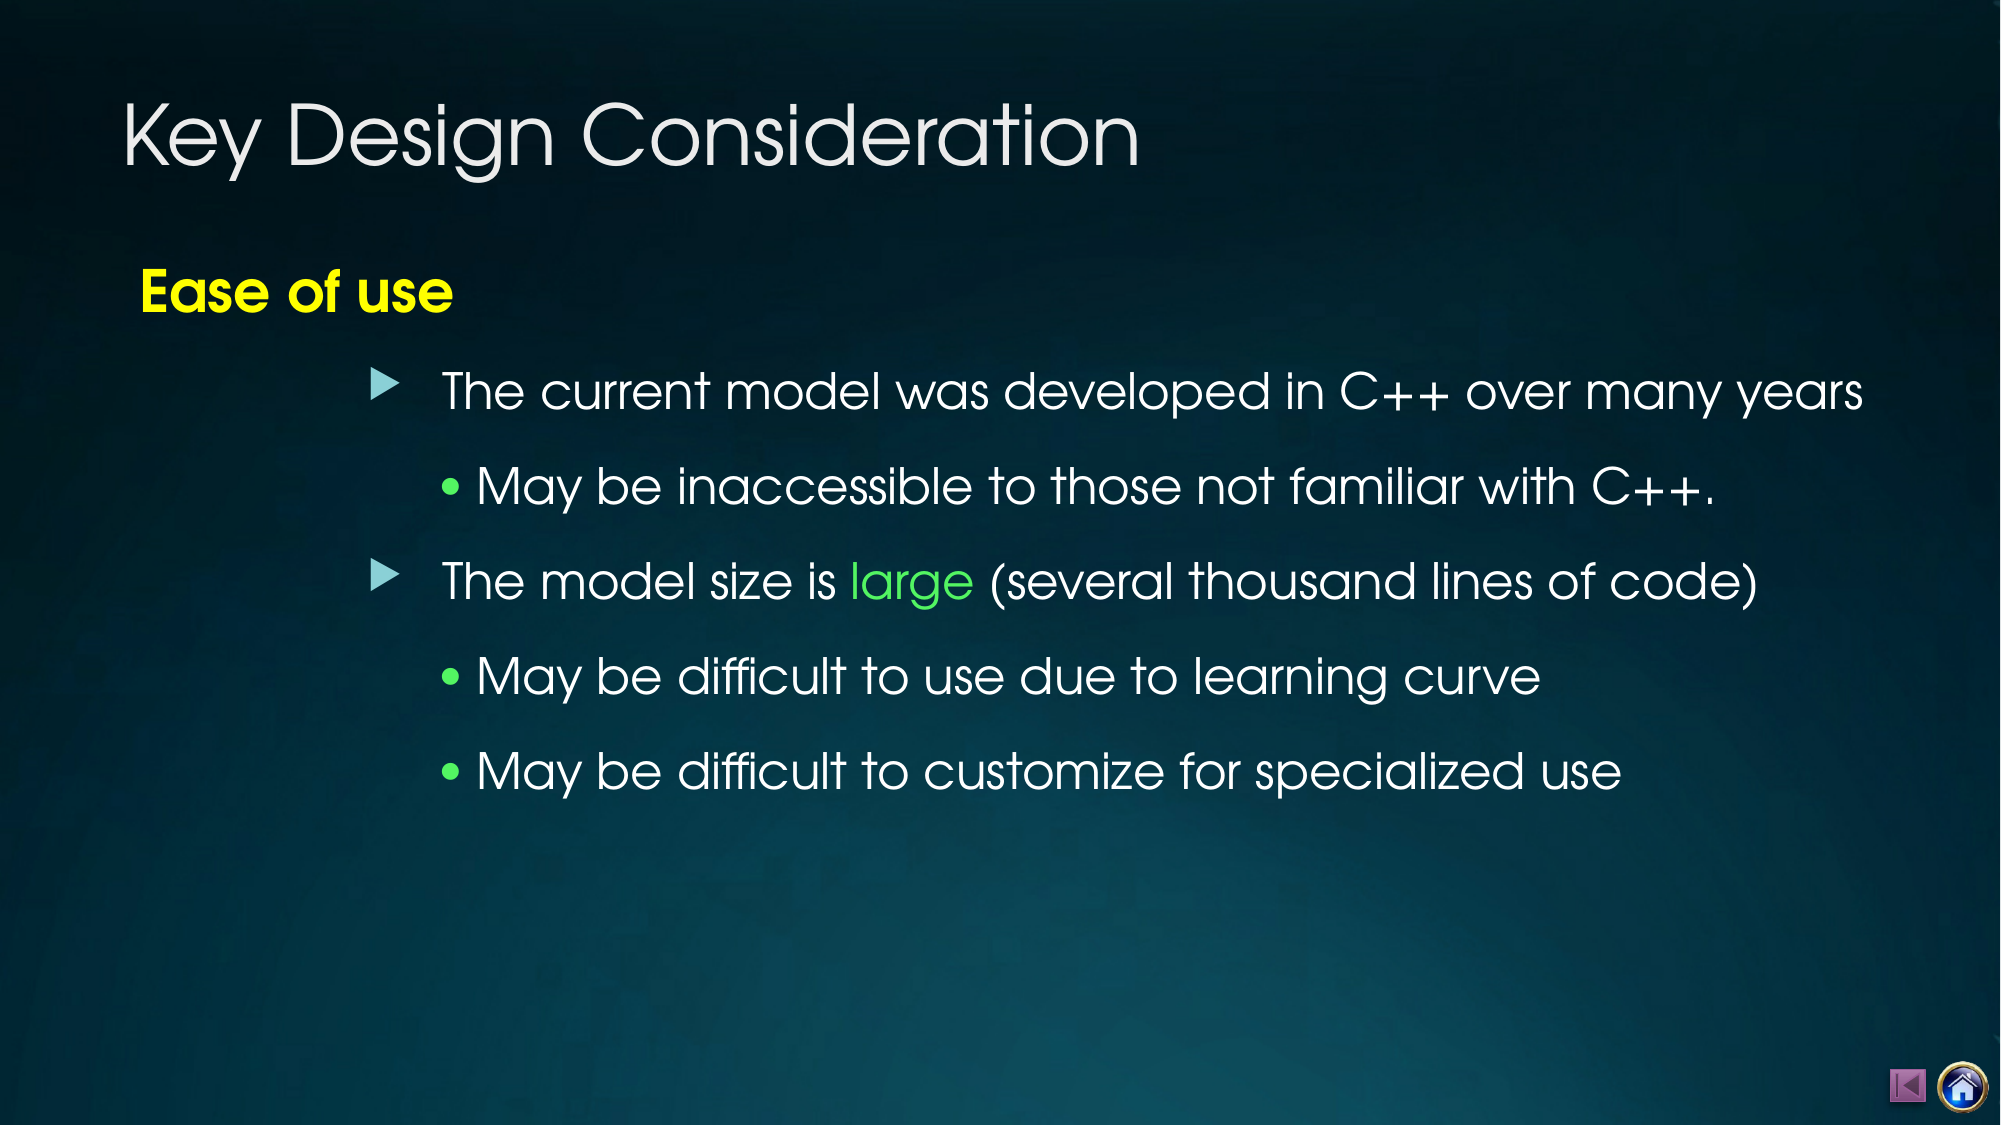

# Key Design Consideration
Ease of use
The current model was developed in C++ over many years
• May be inaccessible to those not familiar with C++.
The model size is large (several thousand lines of code)
• May be difficult to use due to learning curve
• May be difficult to customize for specialized use